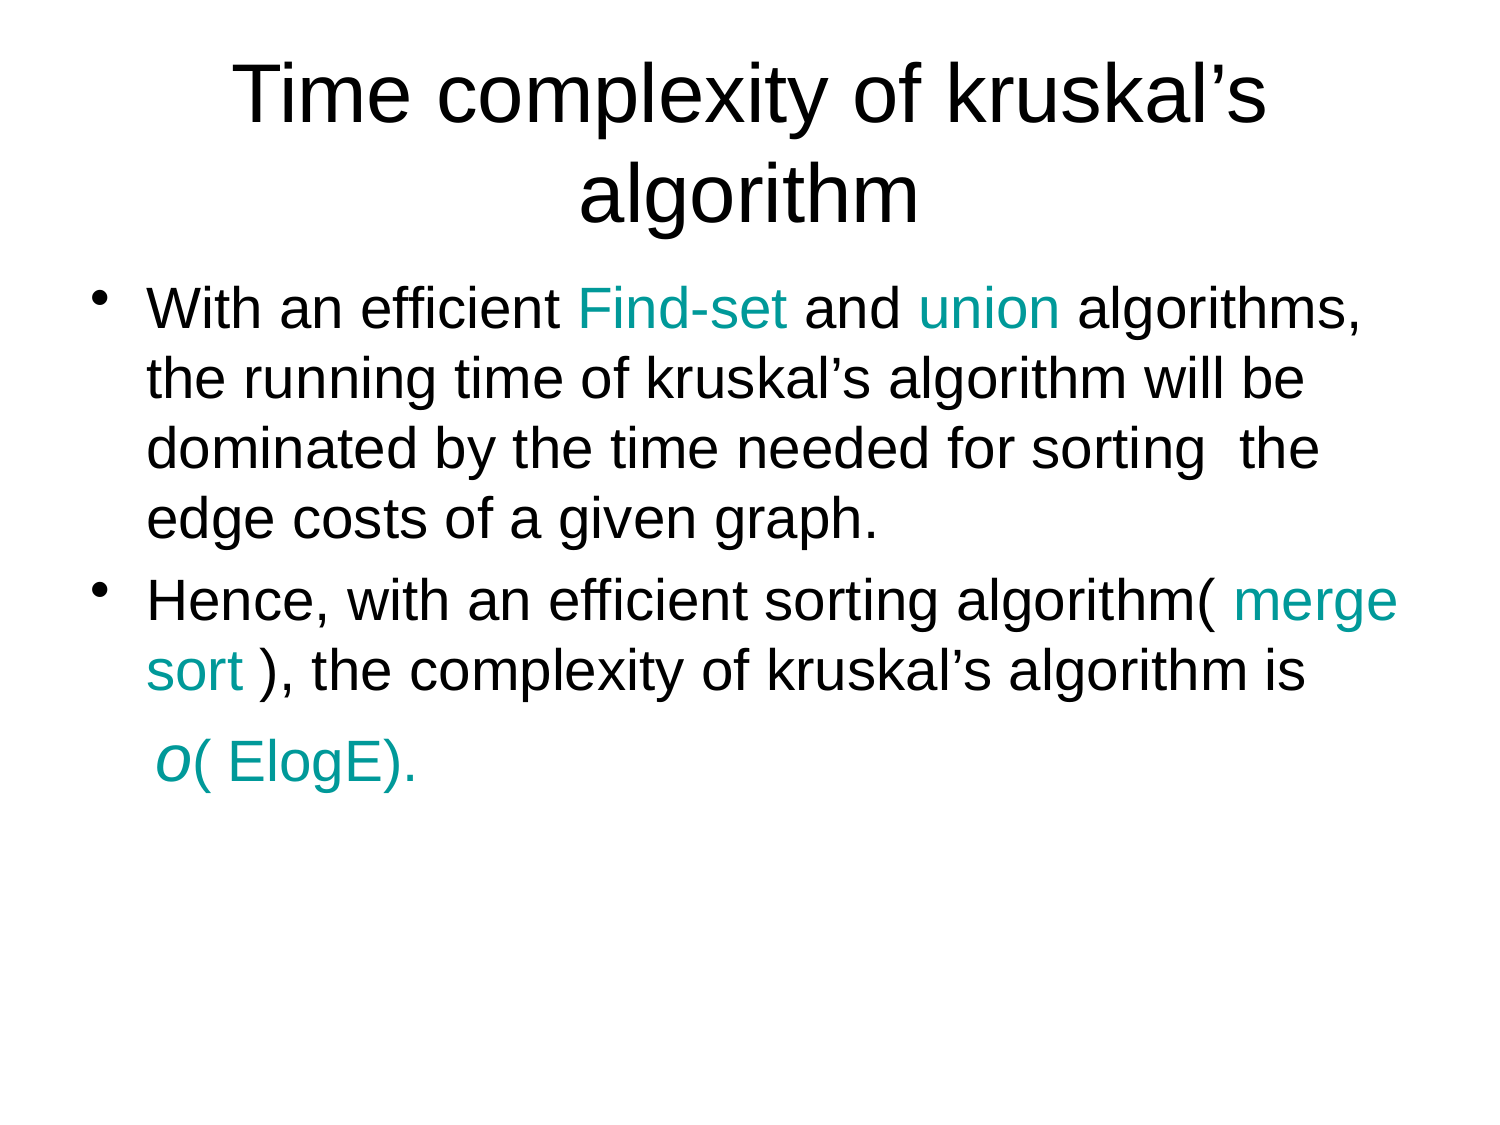

# Time complexity of kruskal’s algorithm
With an efficient Find-set and union algorithms, the running time of kruskal’s algorithm will be dominated by the time needed for sorting  the edge costs of a given graph.
Hence, with an efficient sorting algorithm( merge sort ), the complexity of kruskal’s algorithm is
    o( ElogE).